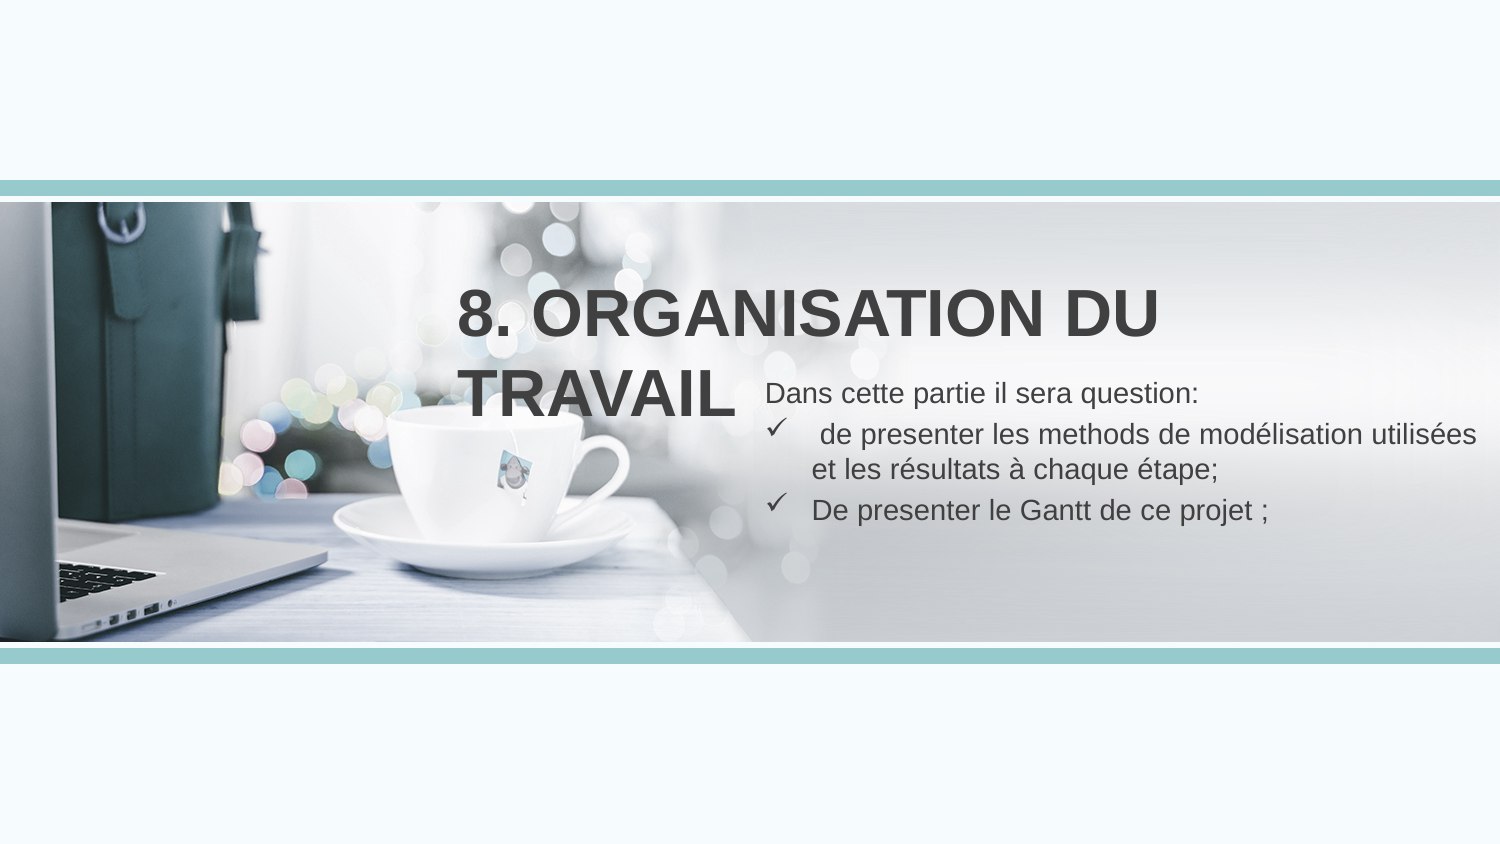

8. ORGANISATION DU TRAVAIL
Dans cette partie il sera question:
 de presenter les methods de modélisation utilisées et les résultats à chaque étape;
De presenter le Gantt de ce projet ;